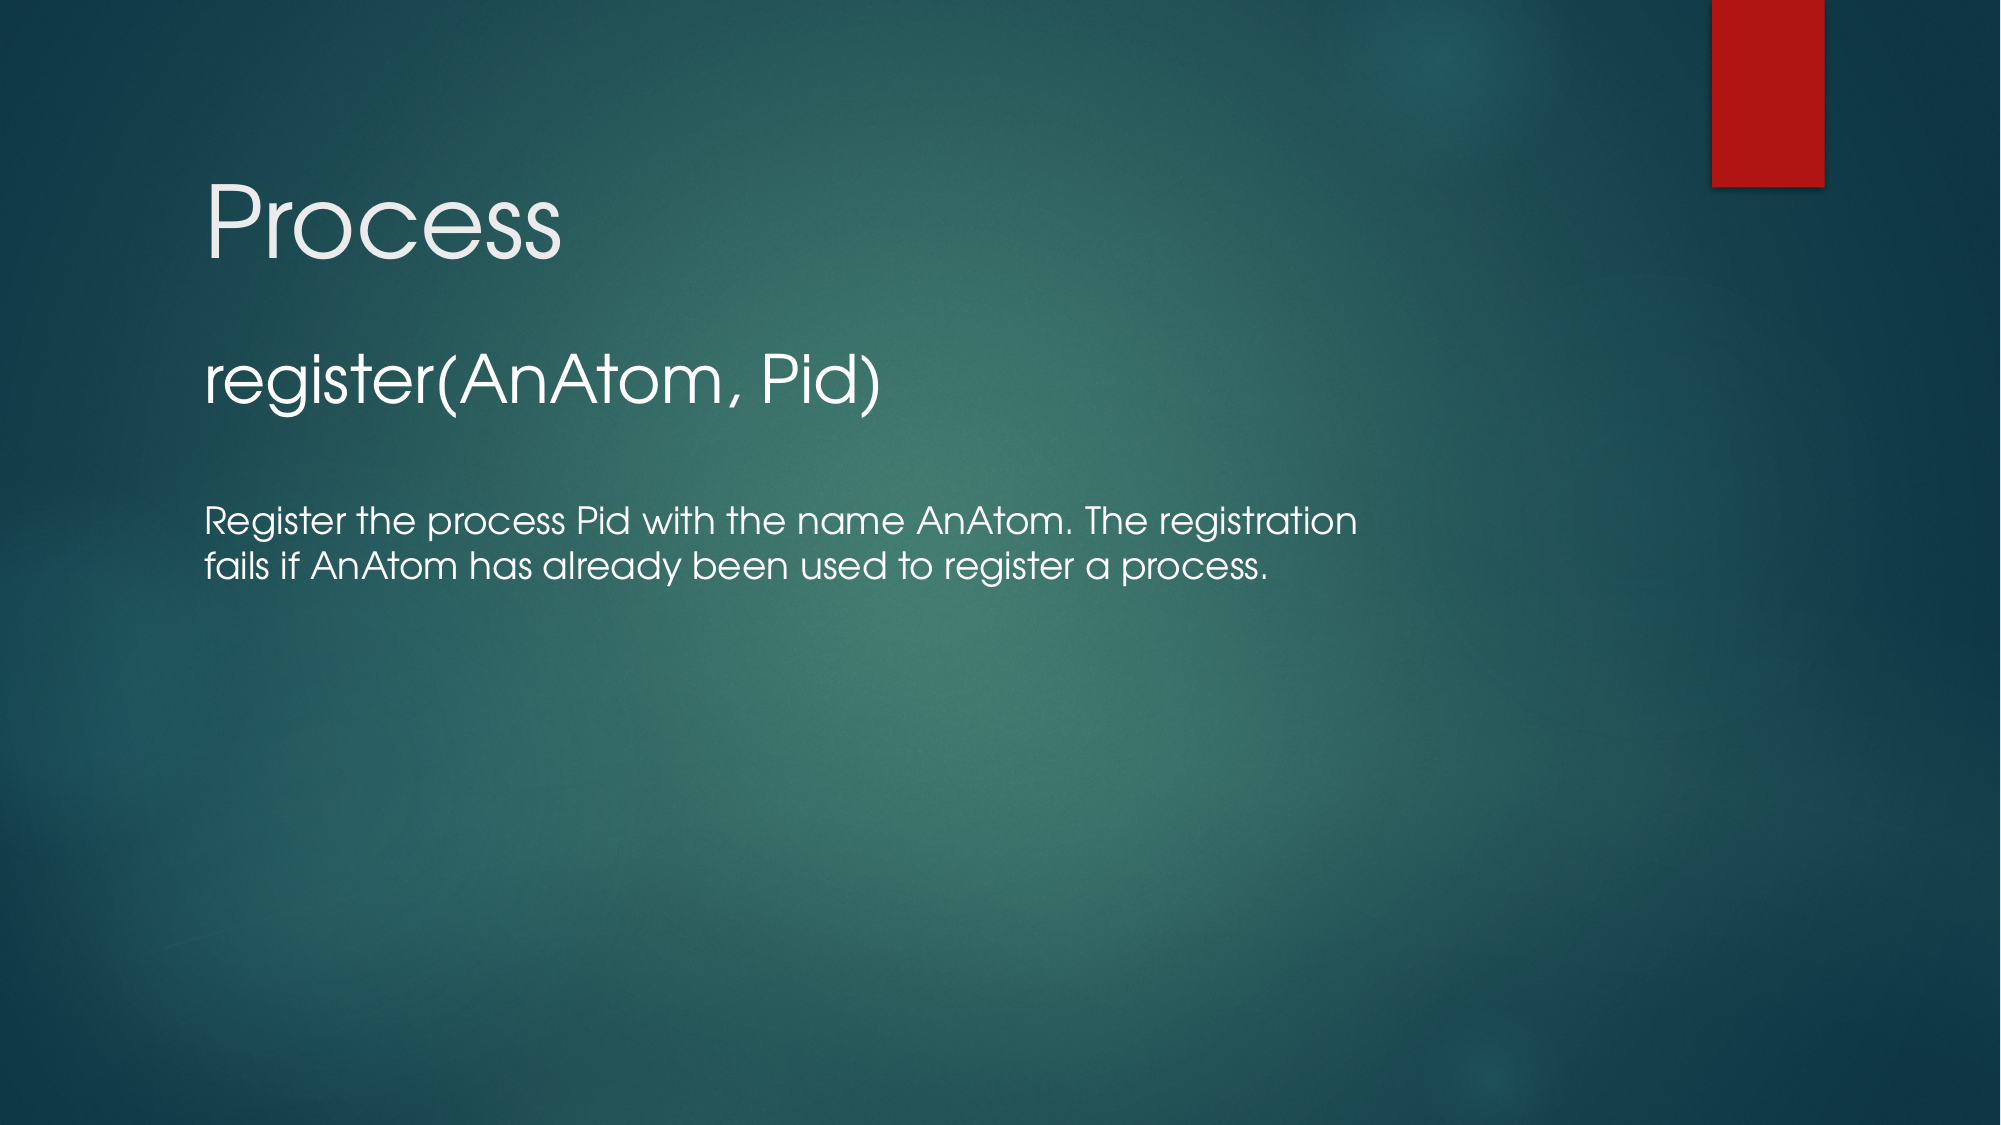

# Process
register(AnAtom, Pid)

Register the process Pid with the name AnAtom. The registration
fails if AnAtom has already been used to register a process.